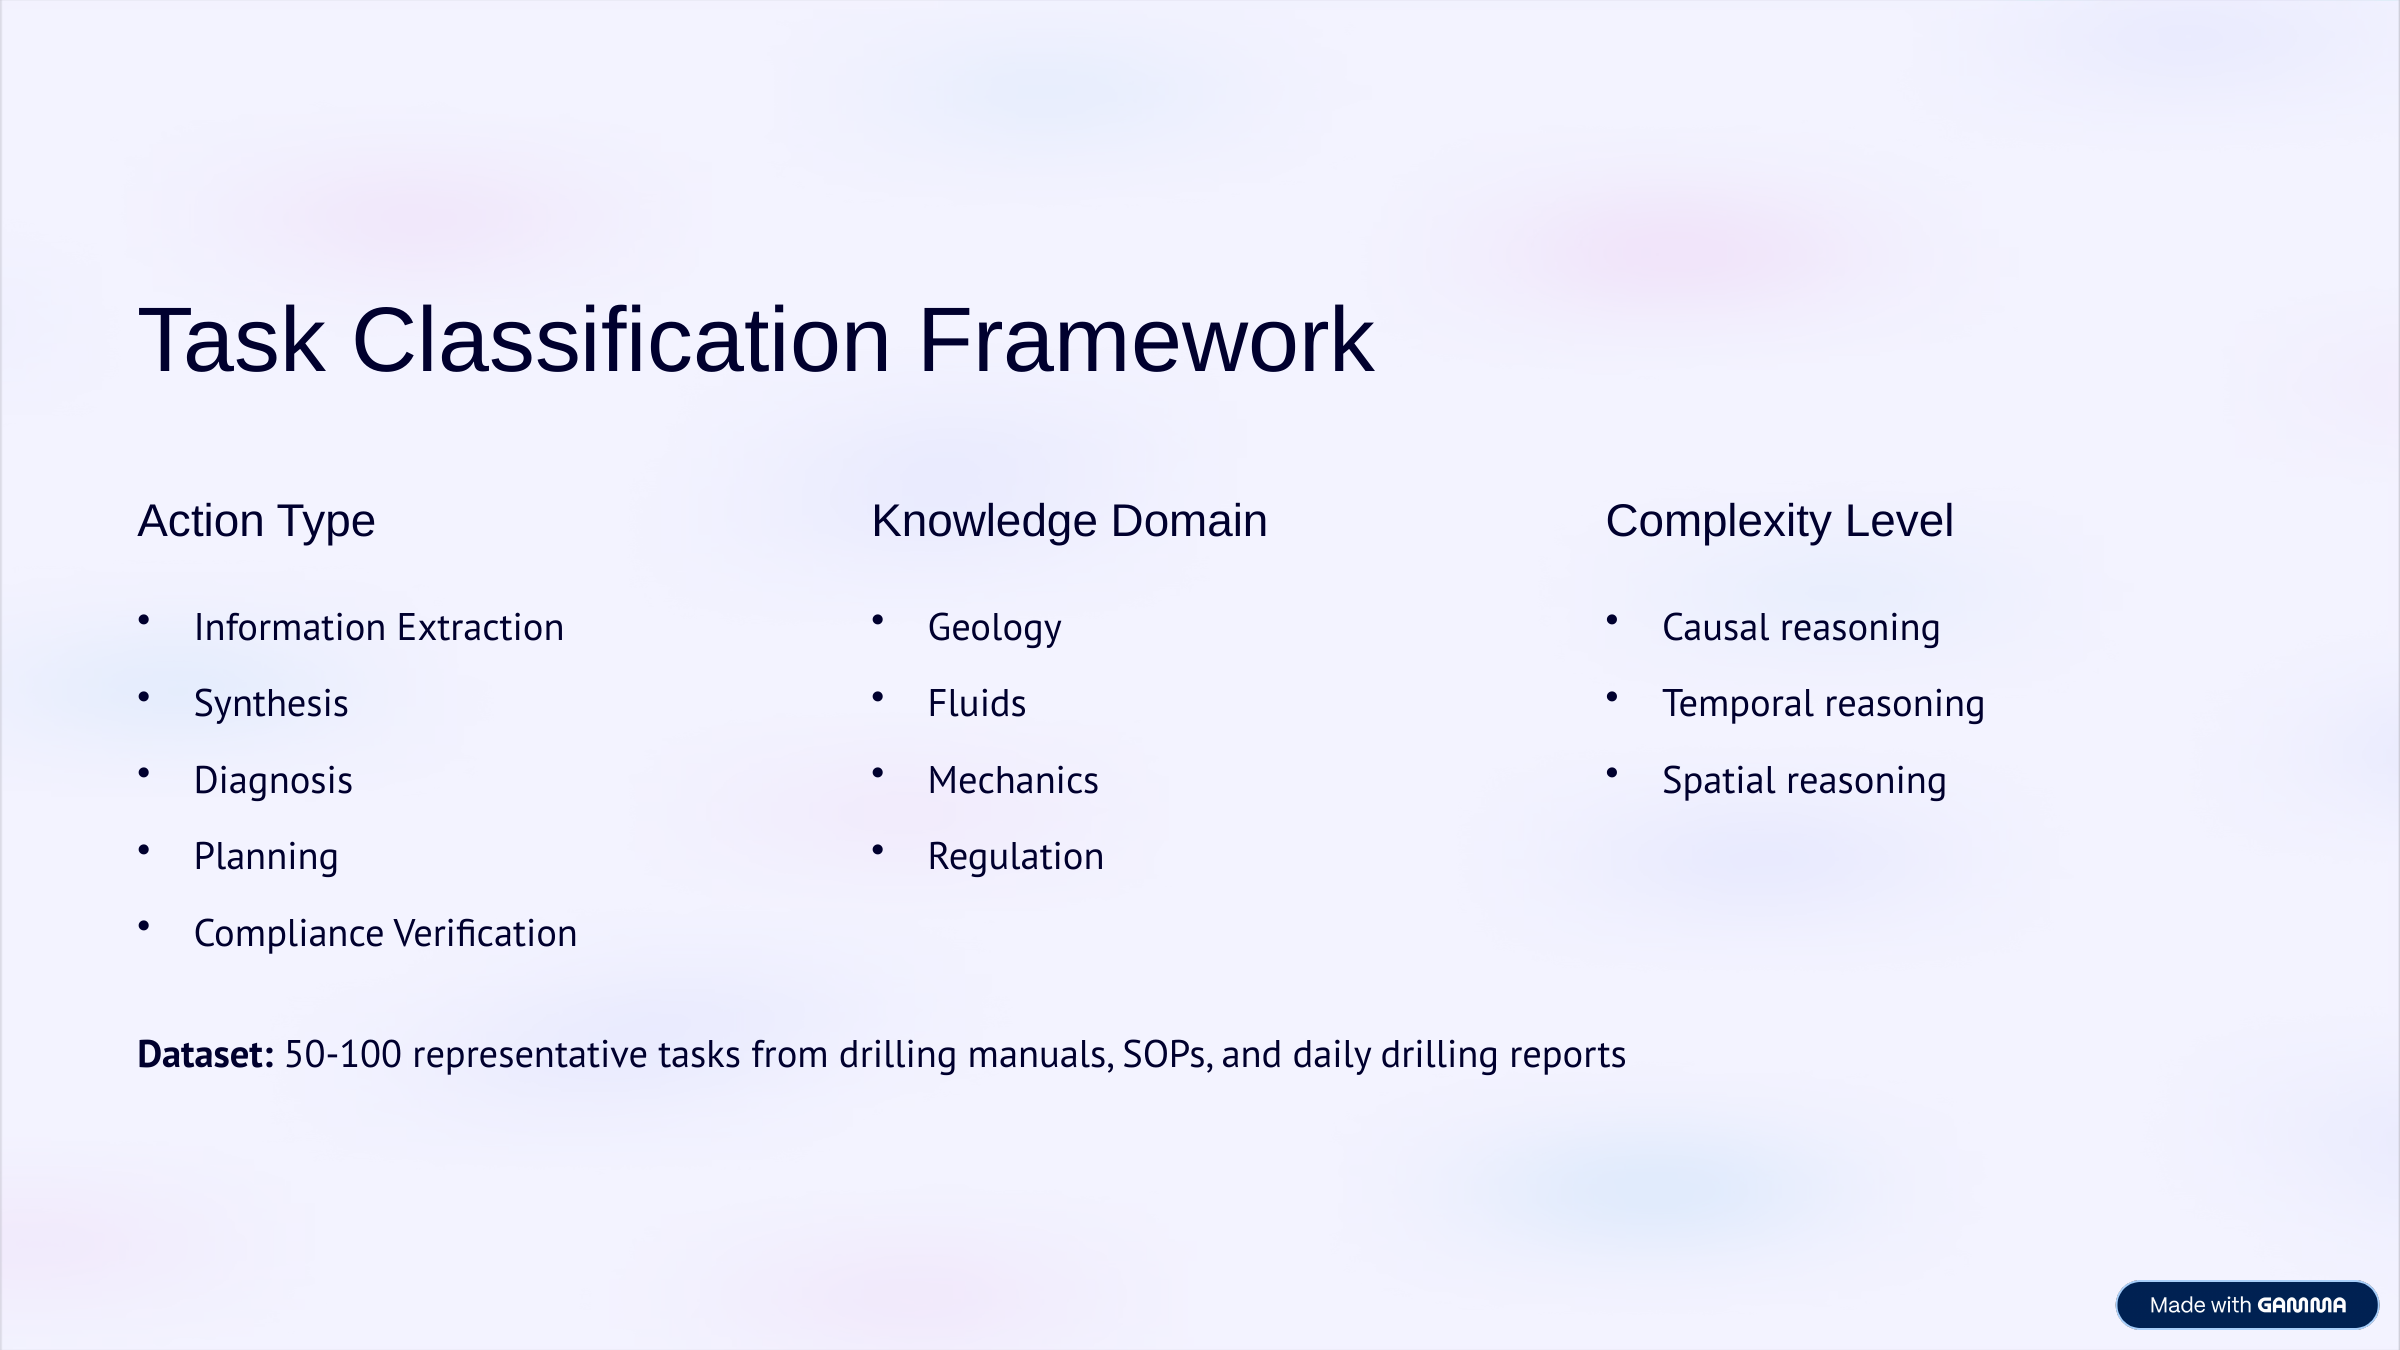

Task Classification Framework
Action Type
Knowledge Domain
Complexity Level
Information Extraction
Geology
Causal reasoning
Synthesis
Fluids
Temporal reasoning
Diagnosis
Mechanics
Spatial reasoning
Planning
Regulation
Compliance Verification
Dataset: 50-100 representative tasks from drilling manuals, SOPs, and daily drilling reports